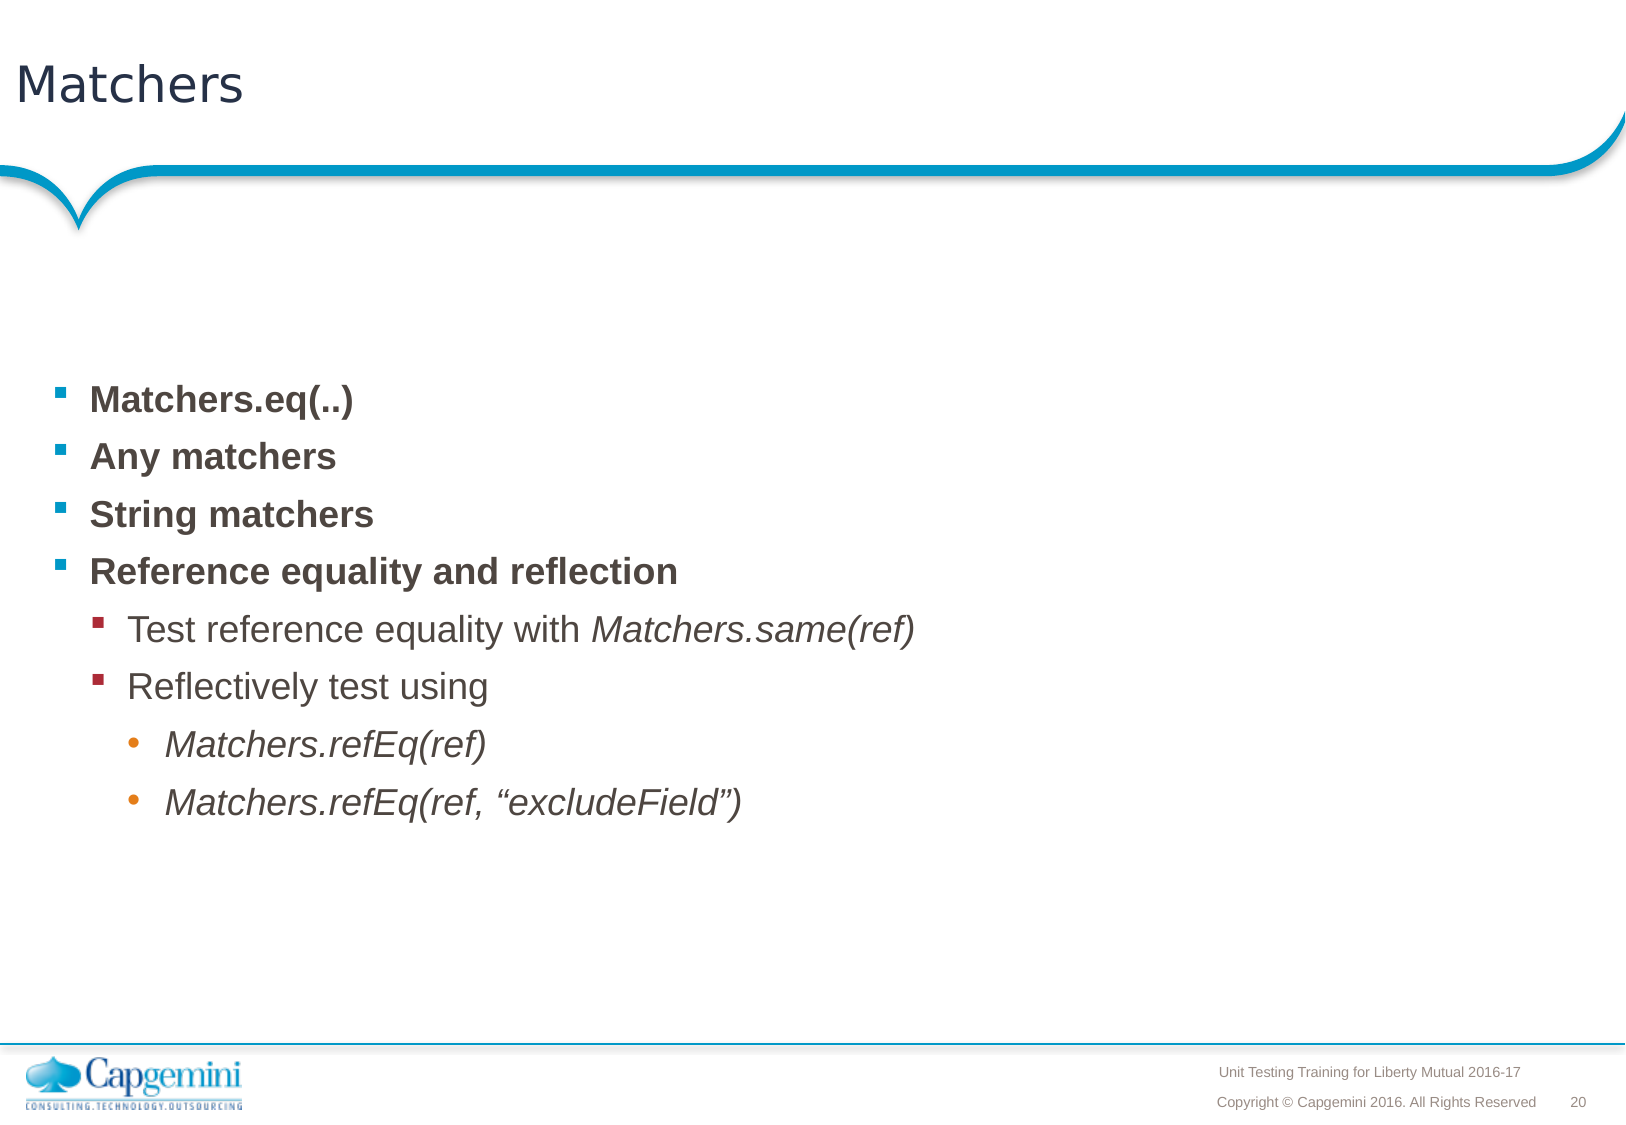

# Matchers

Matchers.eq(..)
Any matchers
String matchers
Reference equality and reflection
Test reference equality with Matchers.same(ref)
Reflectively test using
Matchers.refEq(ref)
Matchers.refEq(ref, “excludeField”)